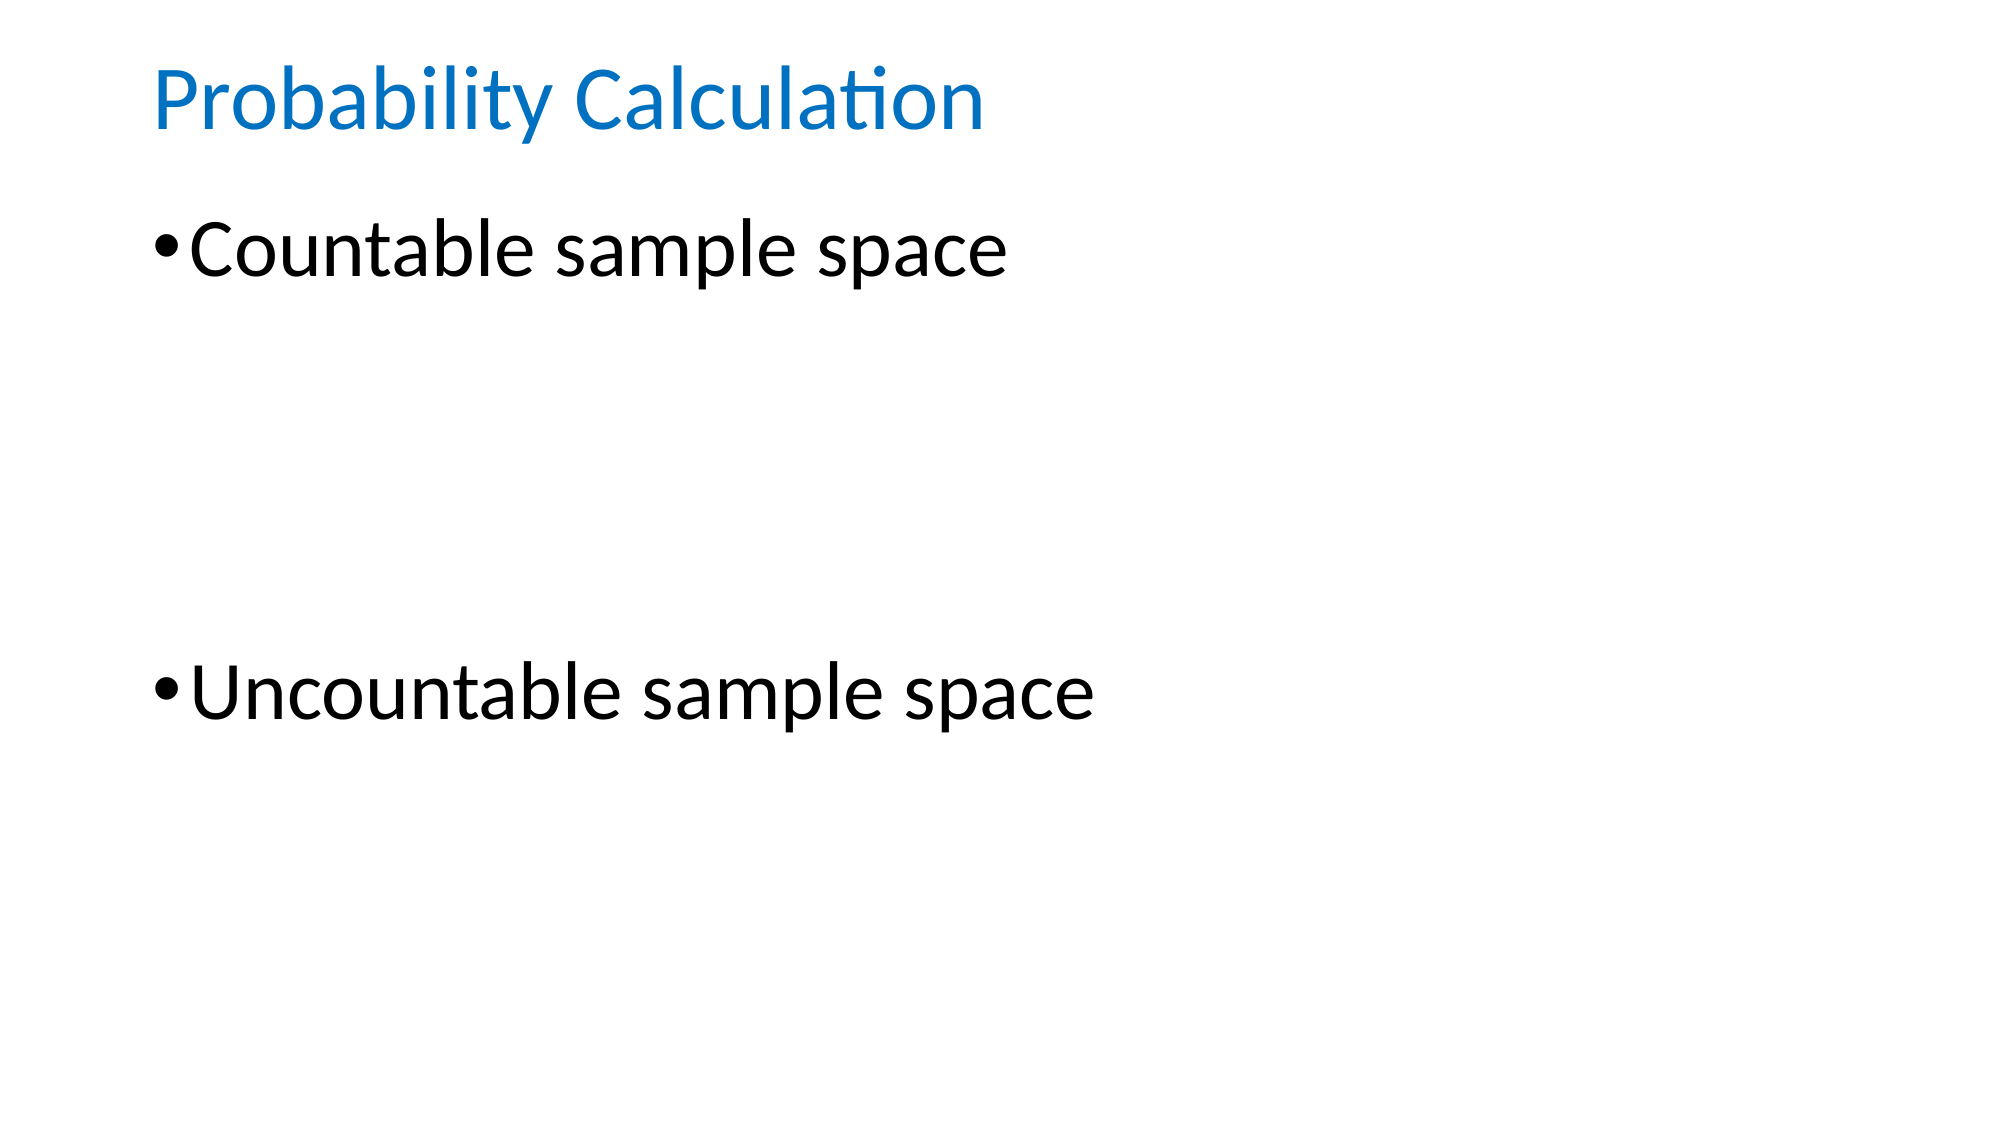

# Probability Calculation
Countable sample space

Uncountable sample space